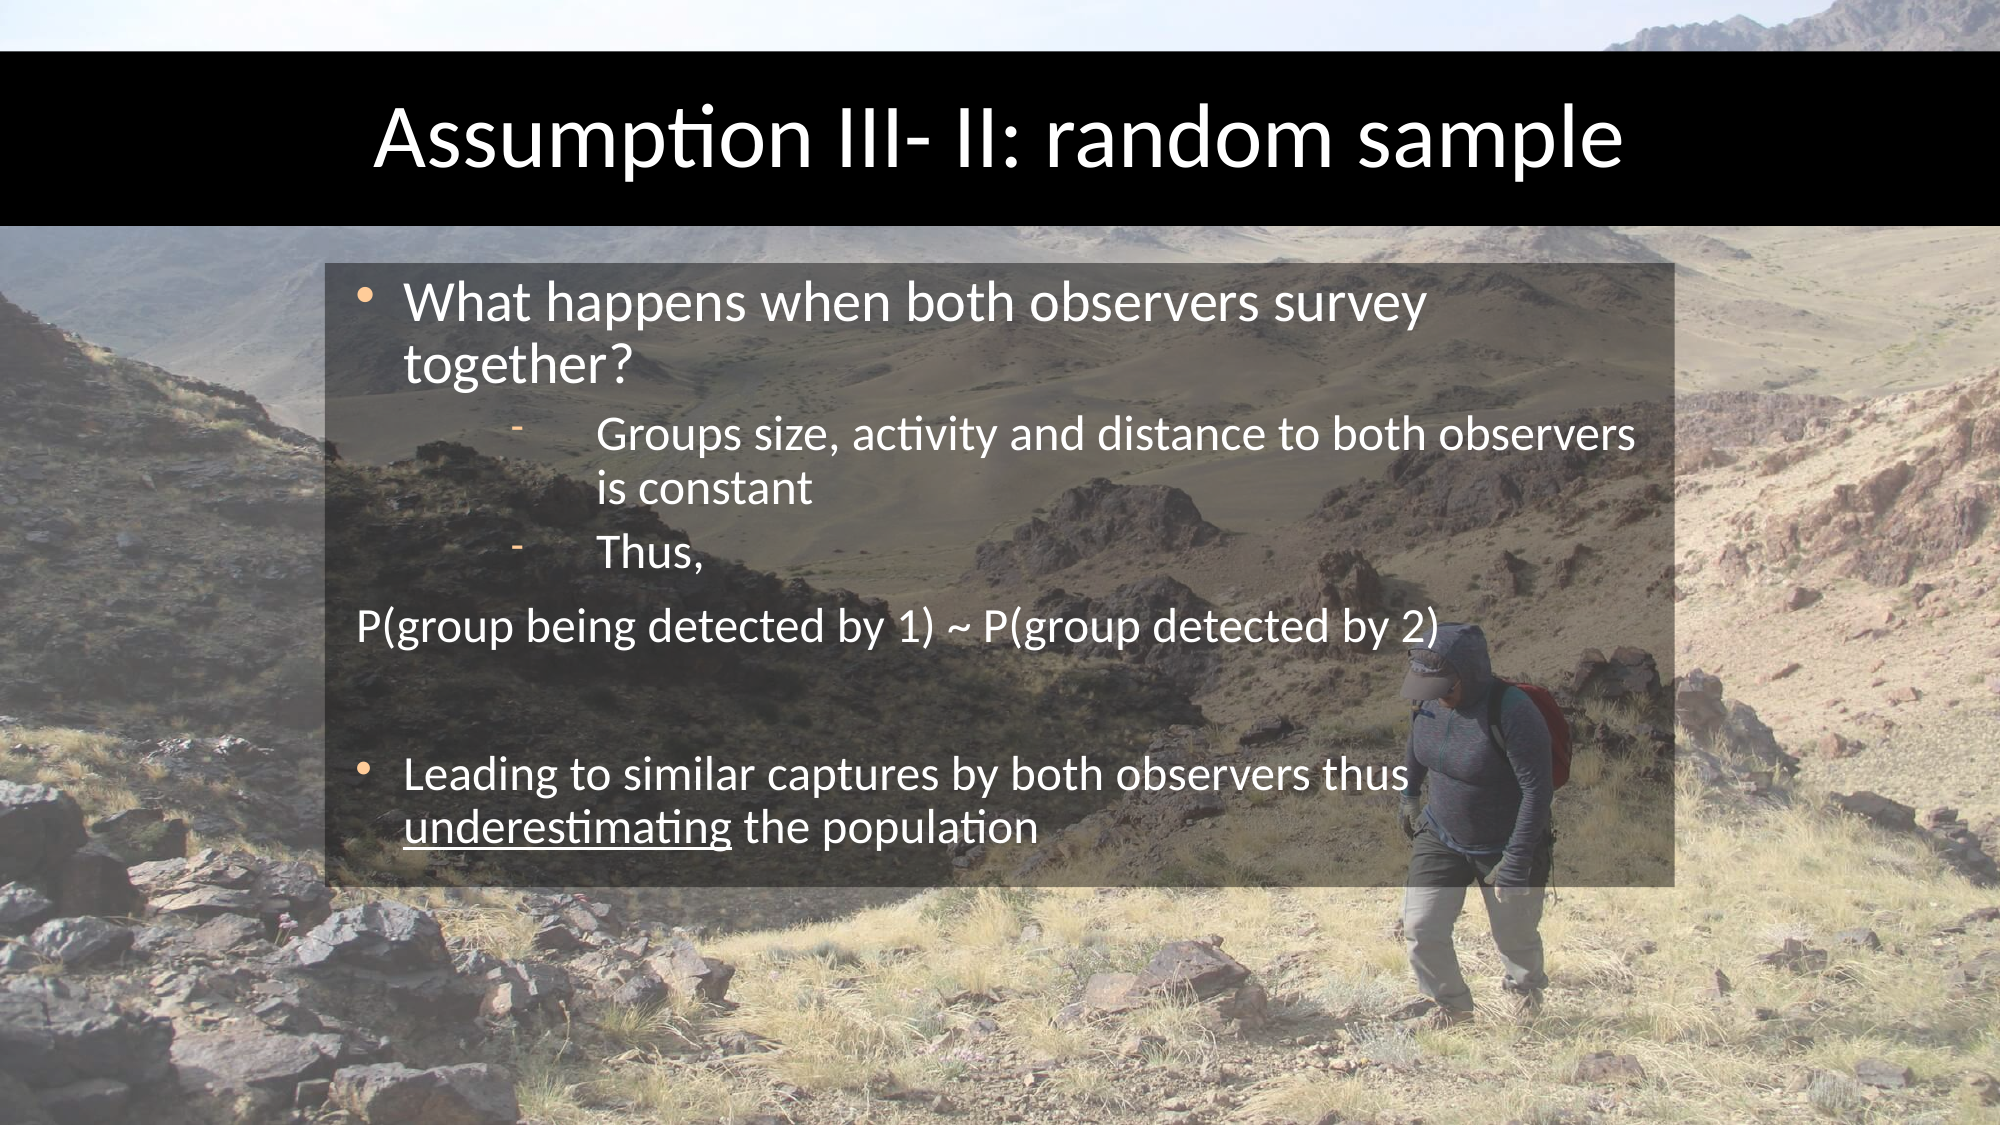

Assumption III- II: random sample
What happens when both observers survey together?
Groups size, activity and distance to both observers is constant
Thus,
P(group being detected by 1) ~ P(group detected by 2)

Leading to similar captures by both observers thus underestimating the population